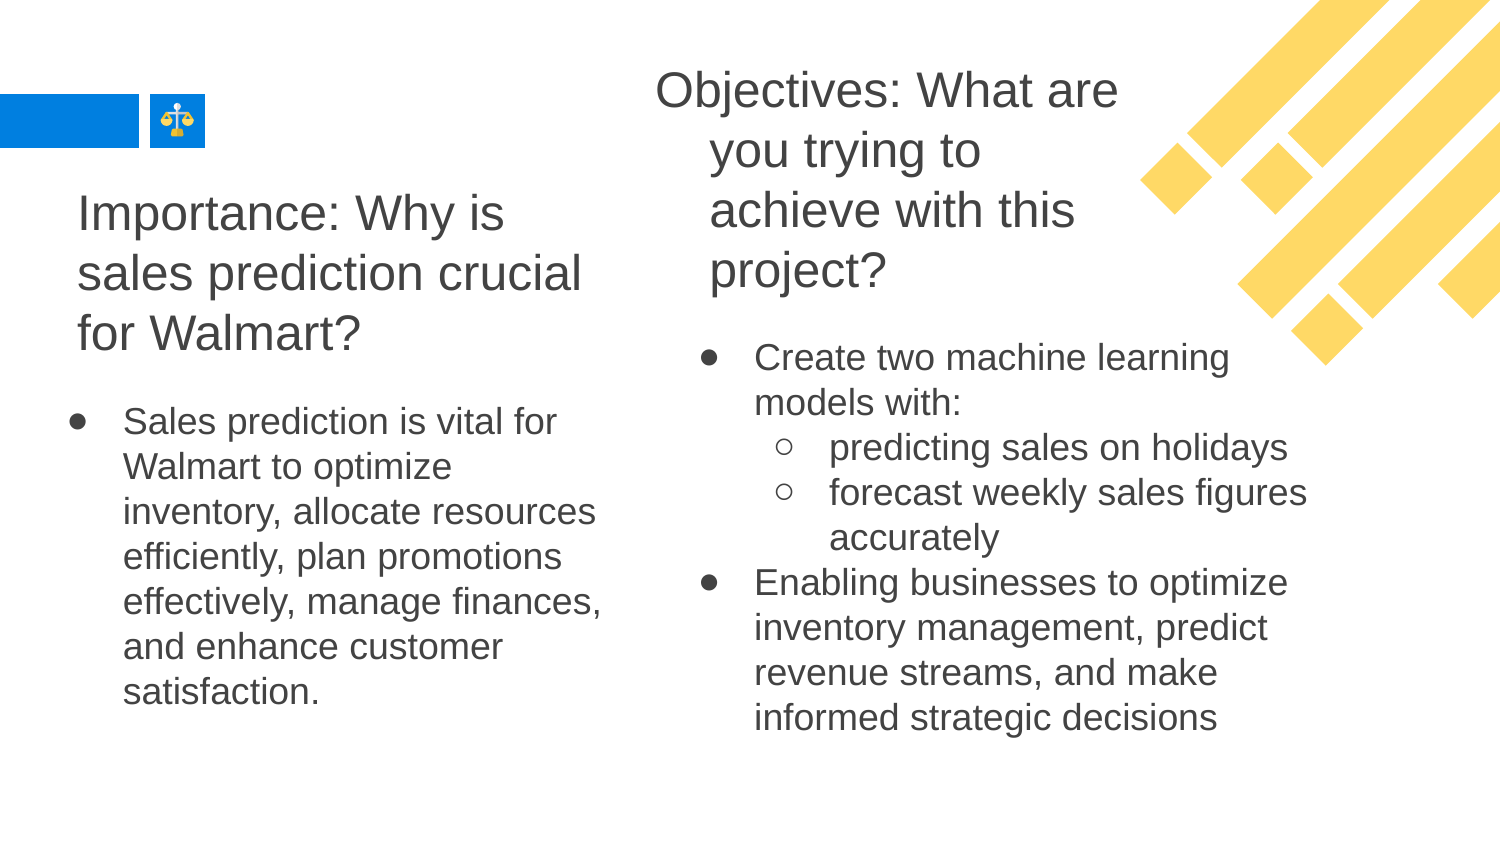

Objectives: What are you trying to achieve with this project?

Importance: Why is sales prediction crucial for Walmart?

Create two machine learning models with:
predicting sales on holidays
forecast weekly sales figures accurately
Enabling businesses to optimize inventory management, predict revenue streams, and make informed strategic decisions

Sales prediction is vital for Walmart to optimize inventory, allocate resources efficiently, plan promotions effectively, manage finances, and enhance customer satisfaction.